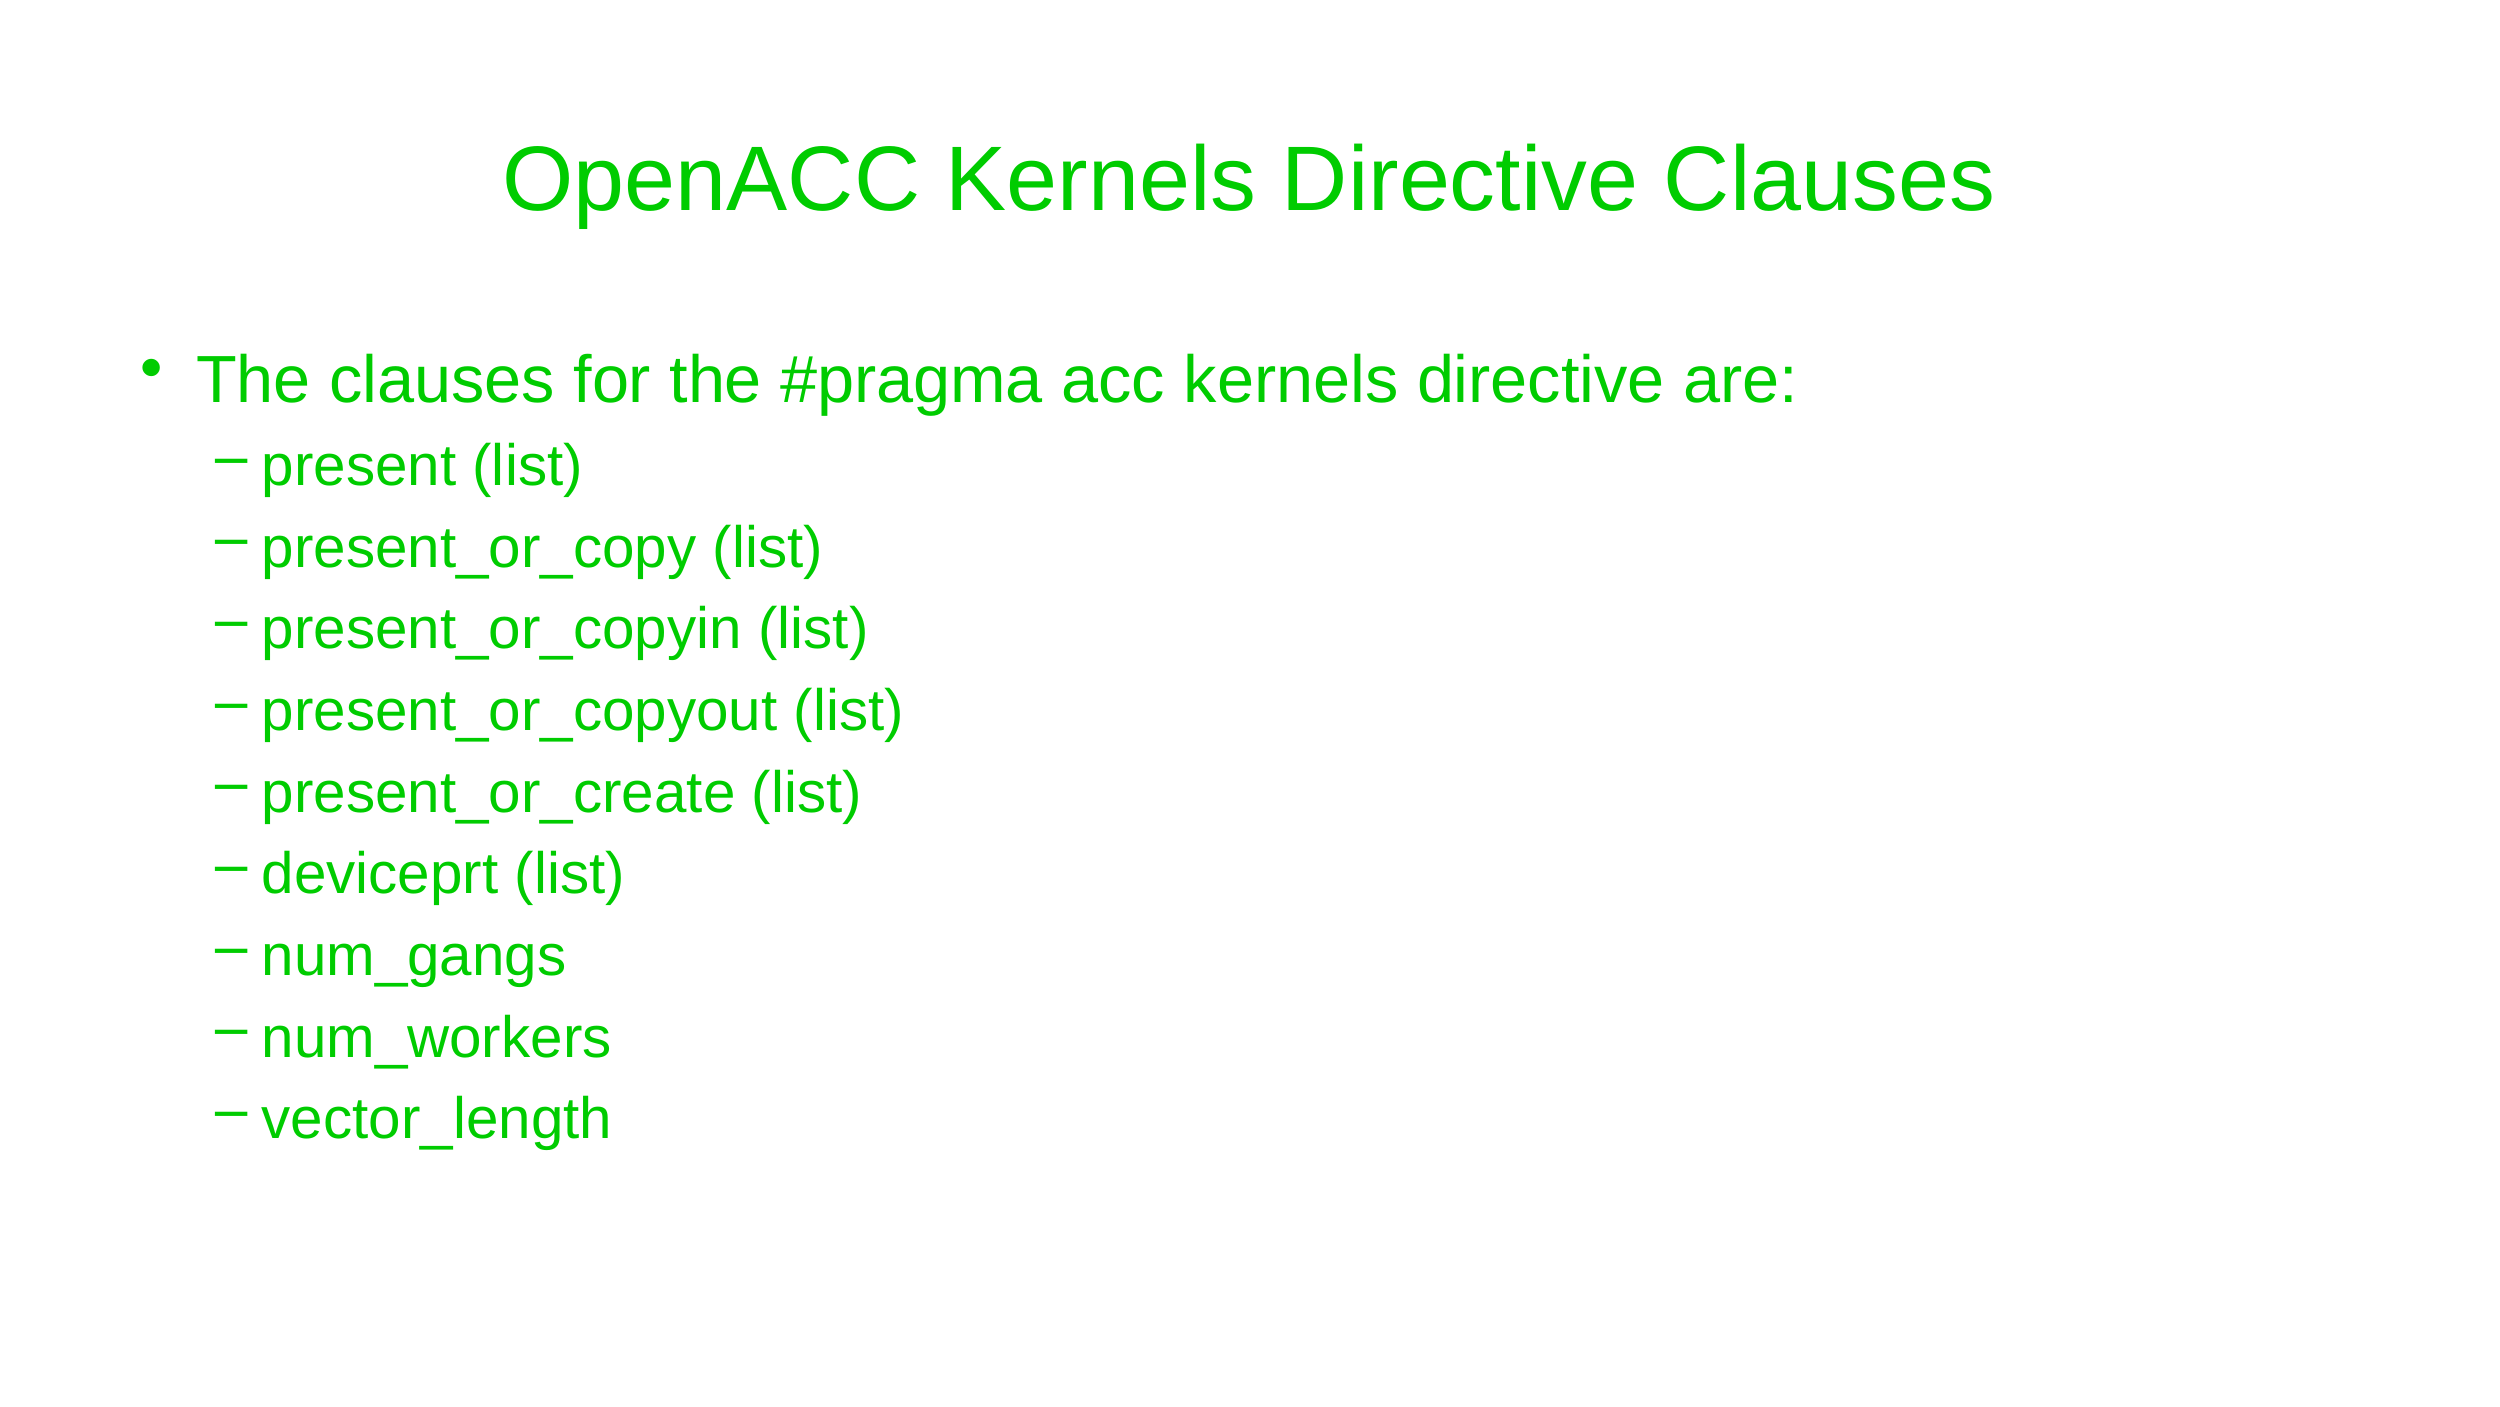

# OpenACC Kernels Directive Clauses
The clauses for the #pragma acc kernels directive are:
present (list)
present_or_copy (list)
present_or_copyin (list)
present_or_copyout (list)
present_or_create (list)
deviceprt (list)
num_gangs
num_workers
vector_length